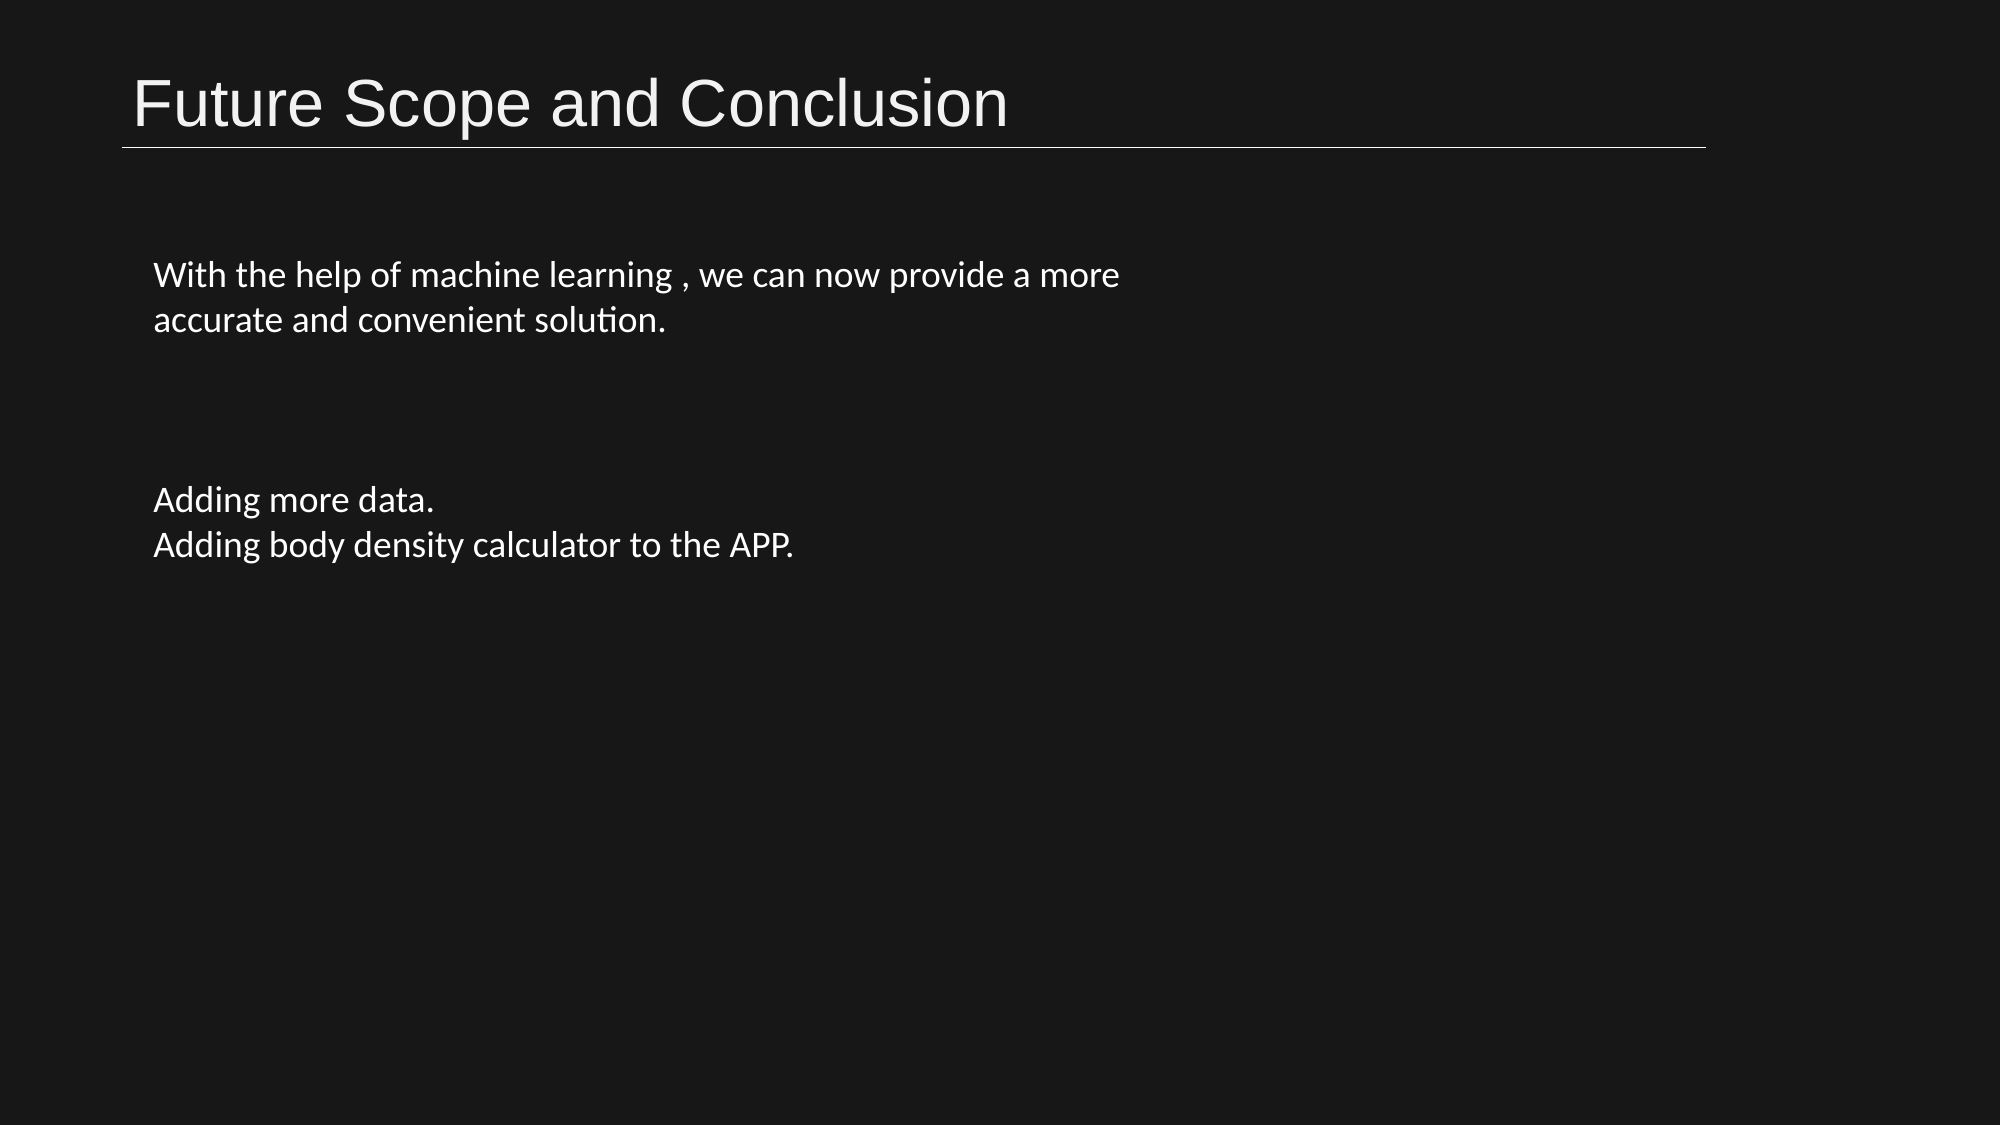

Future Scope and Conclusion

With the help of machine learning , we can now provide a more accurate and convenient solution.

Adding more data.
Adding body density calculator to the APP.